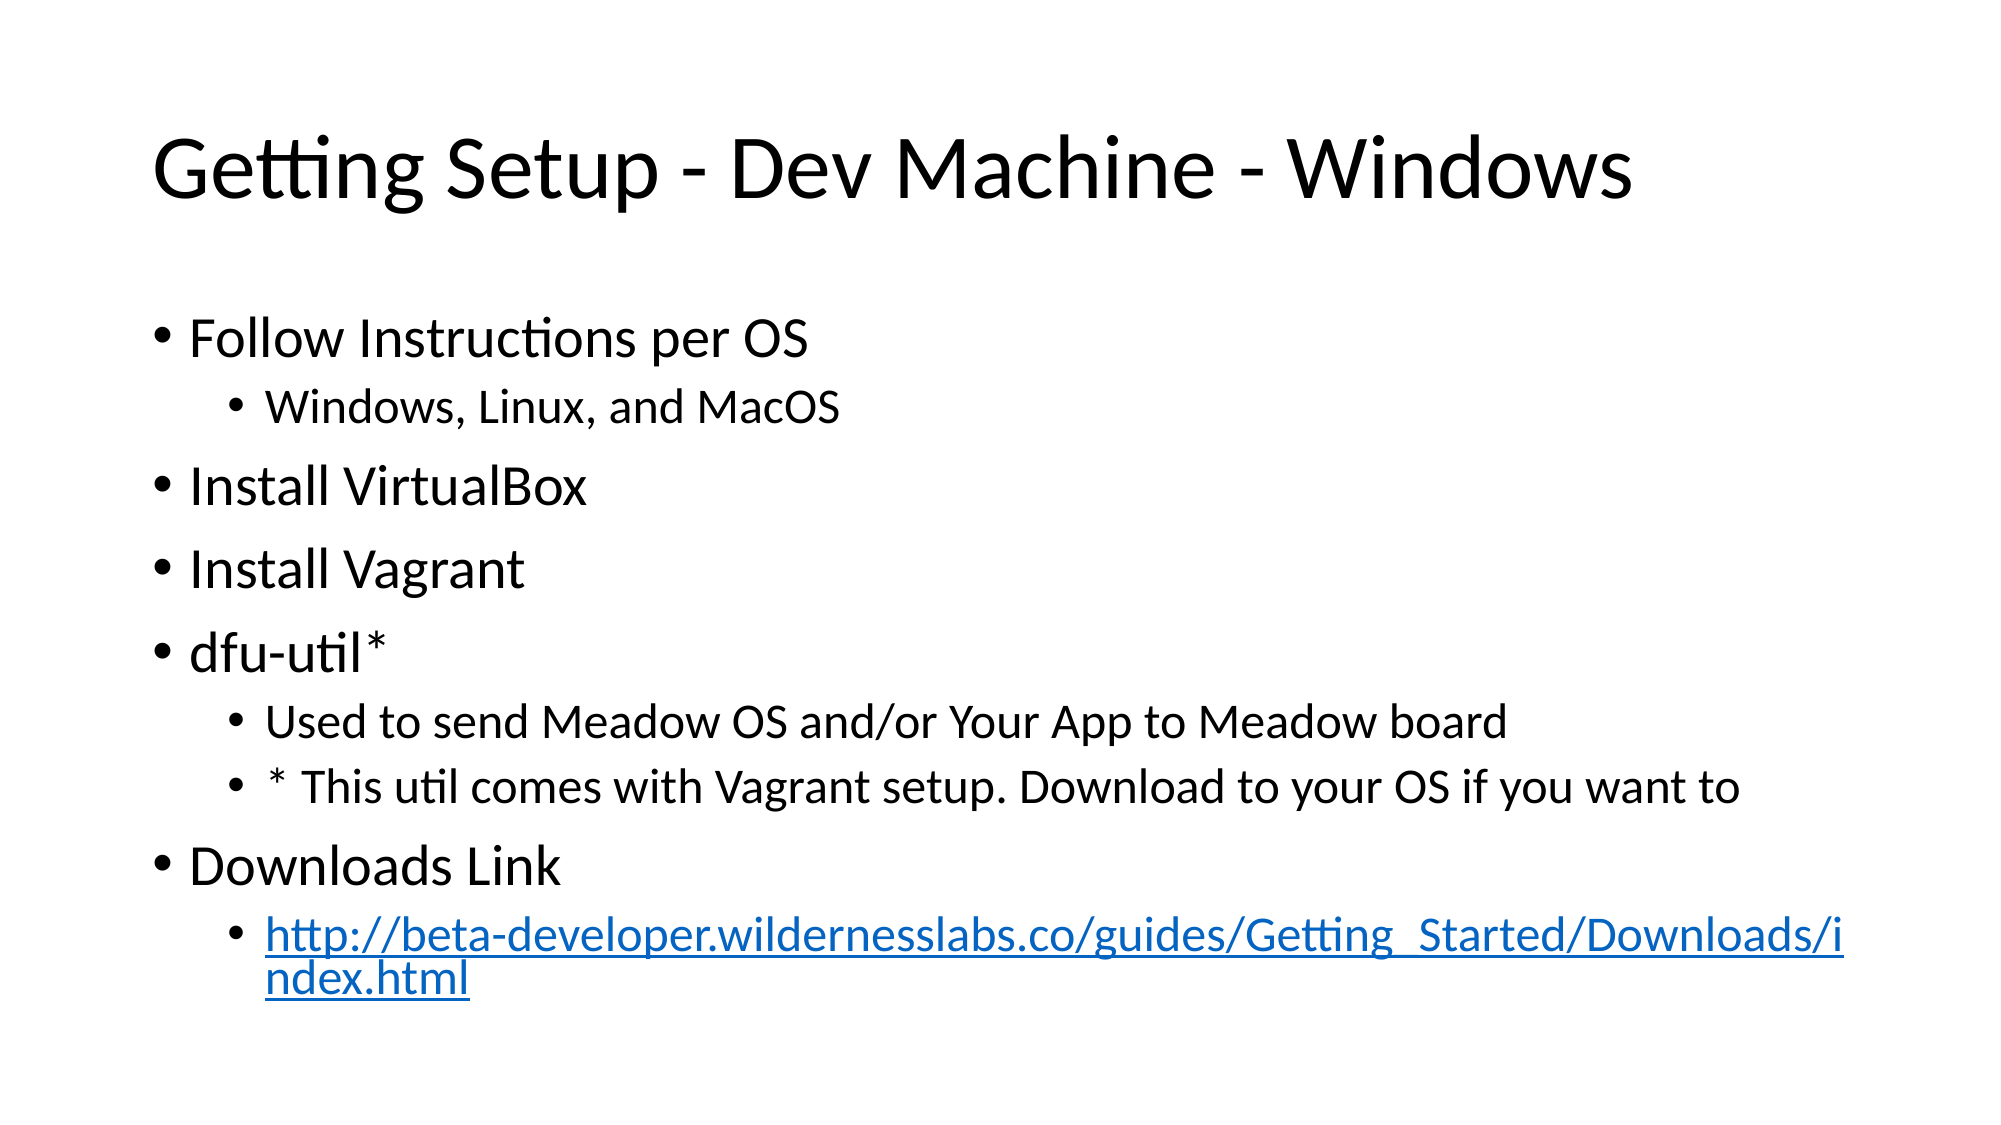

# Getting Setup - Dev Machine - Windows
Follow Instructions per OS
Windows, Linux, and MacOS
Install VirtualBox
Install Vagrant
dfu-util*
Used to send Meadow OS and/or Your App to Meadow board
* This util comes with Vagrant setup. Download to your OS if you want to
Downloads Link
http://beta-developer.wildernesslabs.co/guides/Getting_Started/Downloads/index.html